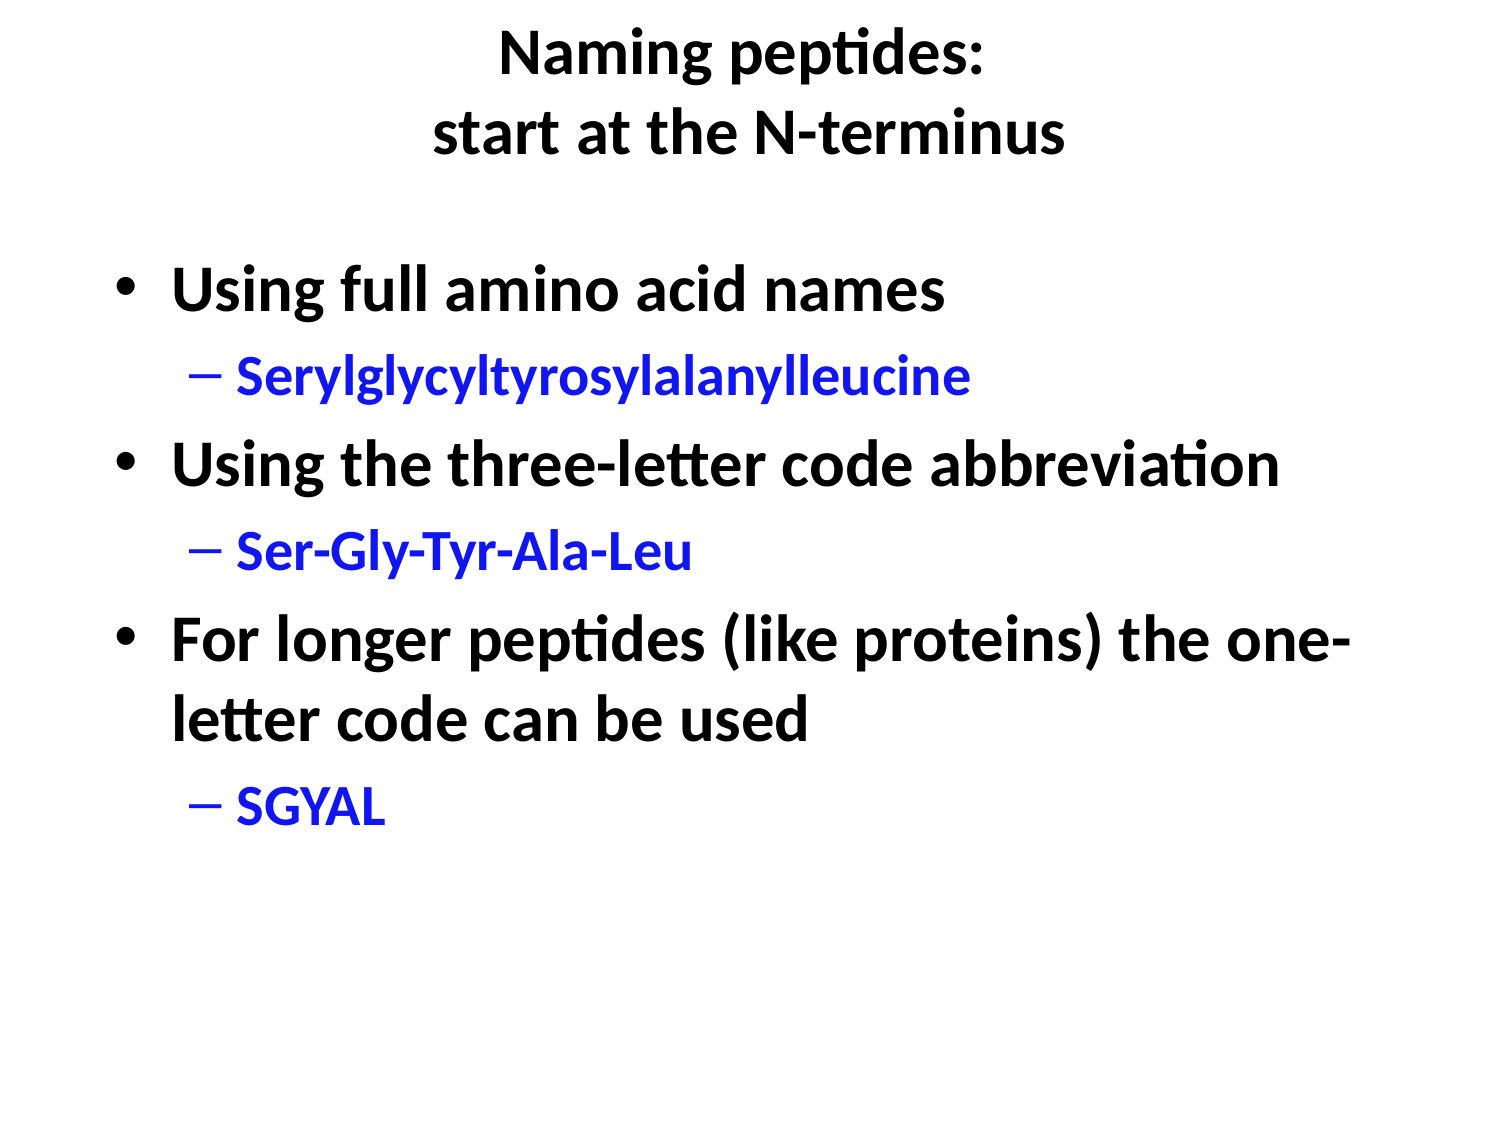

# Naming peptides: start at the N-terminus
Using full amino acid names
Serylglycyltyrosylalanylleucine
Using the three-letter code abbreviation
Ser-Gly-Tyr-Ala-Leu
For longer peptides (like proteins) the one- letter code can be used
SGYAL